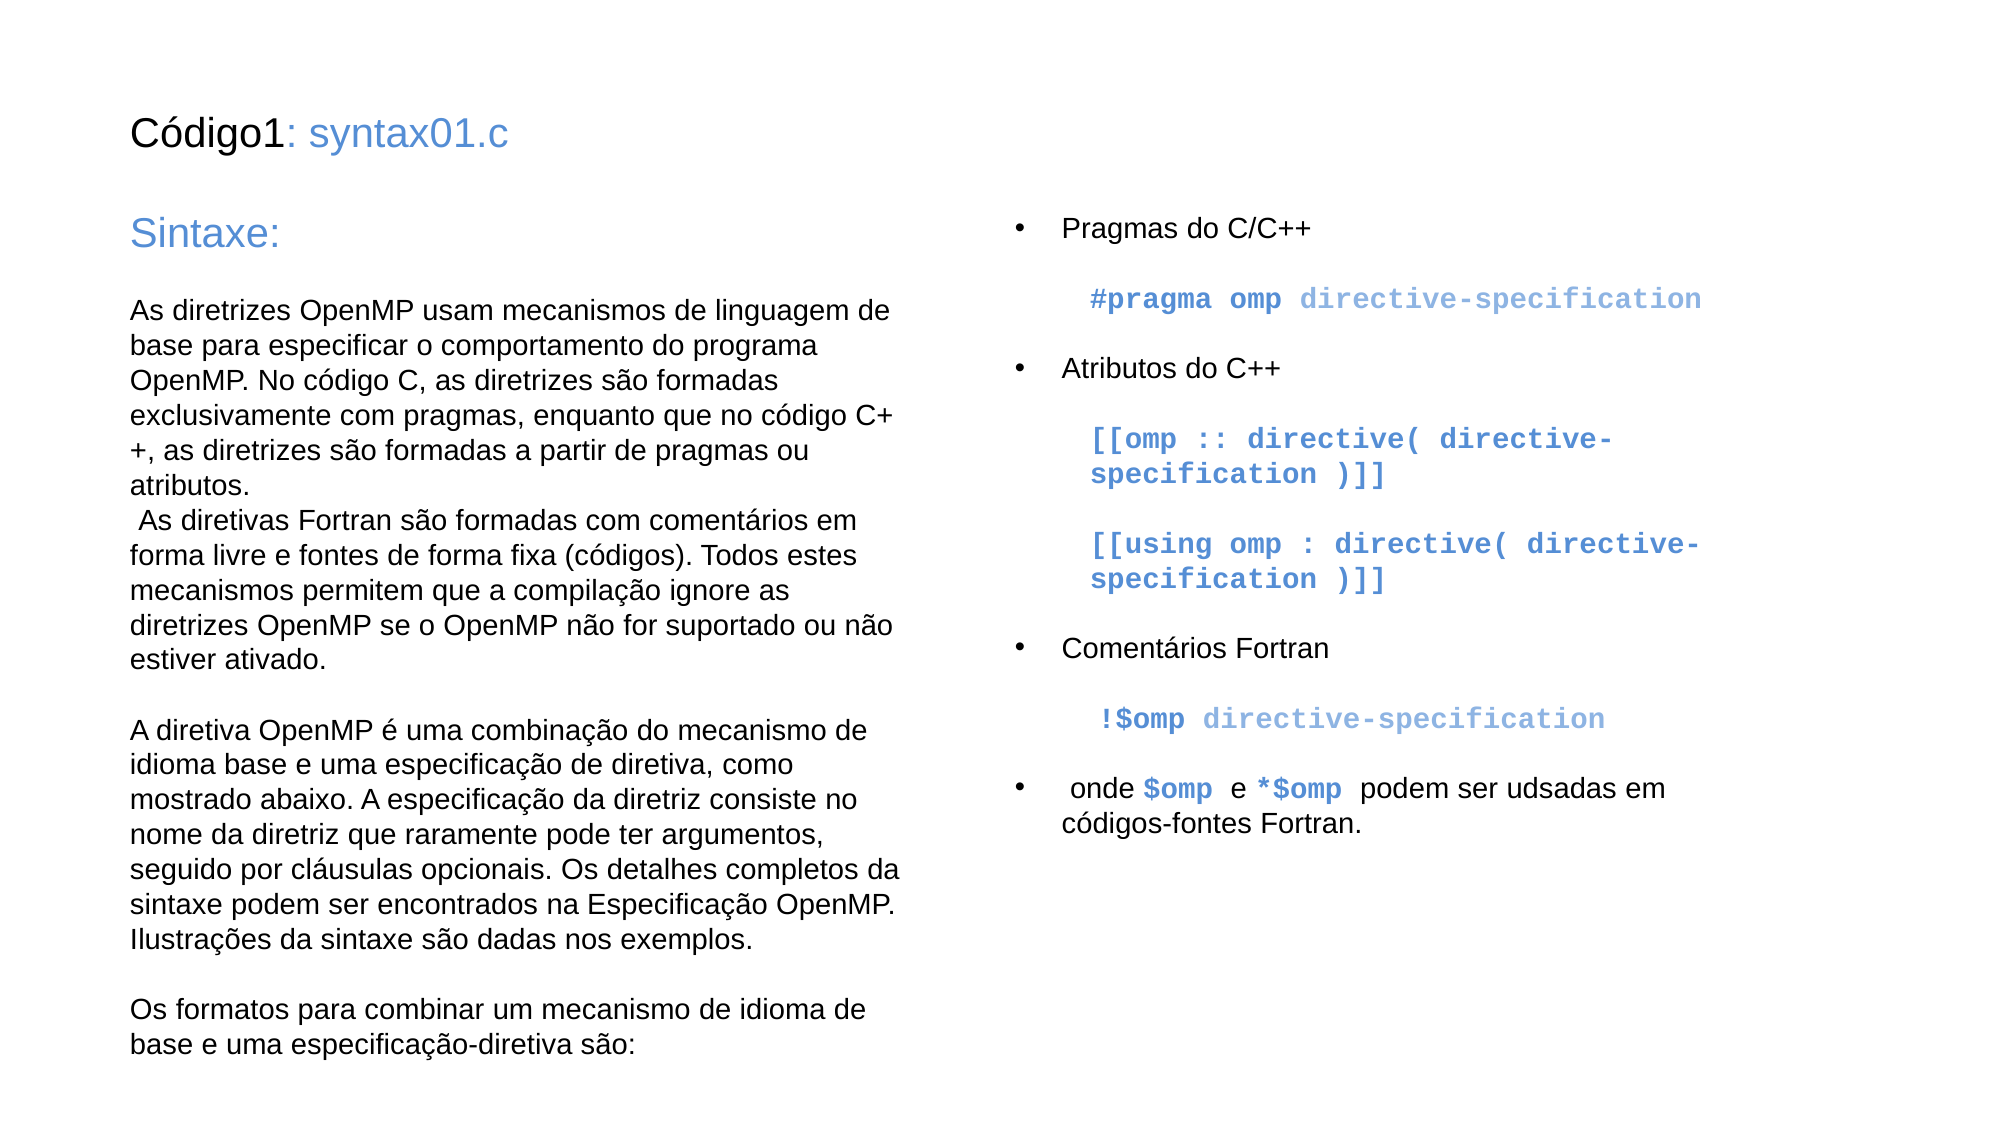

Código1: syntax01.c

Sintaxe:

As diretrizes OpenMP usam mecanismos de linguagem de base para especificar o comportamento do programa OpenMP. No código C, as diretrizes são formadas exclusivamente com pragmas, enquanto que no código C++, as diretrizes são formadas a partir de pragmas ou atributos.
 As diretivas Fortran são formadas com comentários em forma livre e fontes de forma fixa (códigos). Todos estes mecanismos permitem que a compilação ignore as diretrizes OpenMP se o OpenMP não for suportado ou não estiver ativado.

A diretiva OpenMP é uma combinação do mecanismo de idioma base e uma especificação de diretiva, como mostrado abaixo. A especificação da diretriz consiste no nome da diretriz que raramente pode ter argumentos, seguido por cláusulas opcionais. Os detalhes completos da sintaxe podem ser encontrados na Especificação OpenMP. Ilustrações da sintaxe são dadas nos exemplos.

Os formatos para combinar um mecanismo de idioma de base e uma especificação-diretiva são:
Pragmas do C/C++

#pragma omp directive-specification

Atributos do C++

[[omp :: directive( directive-specification )]]

[[using omp : directive( directive-specification )]]

Comentários Fortran

 !$omp directive-specification

 onde $omp e *$omp podem ser udsadas em códigos-fontes Fortran.